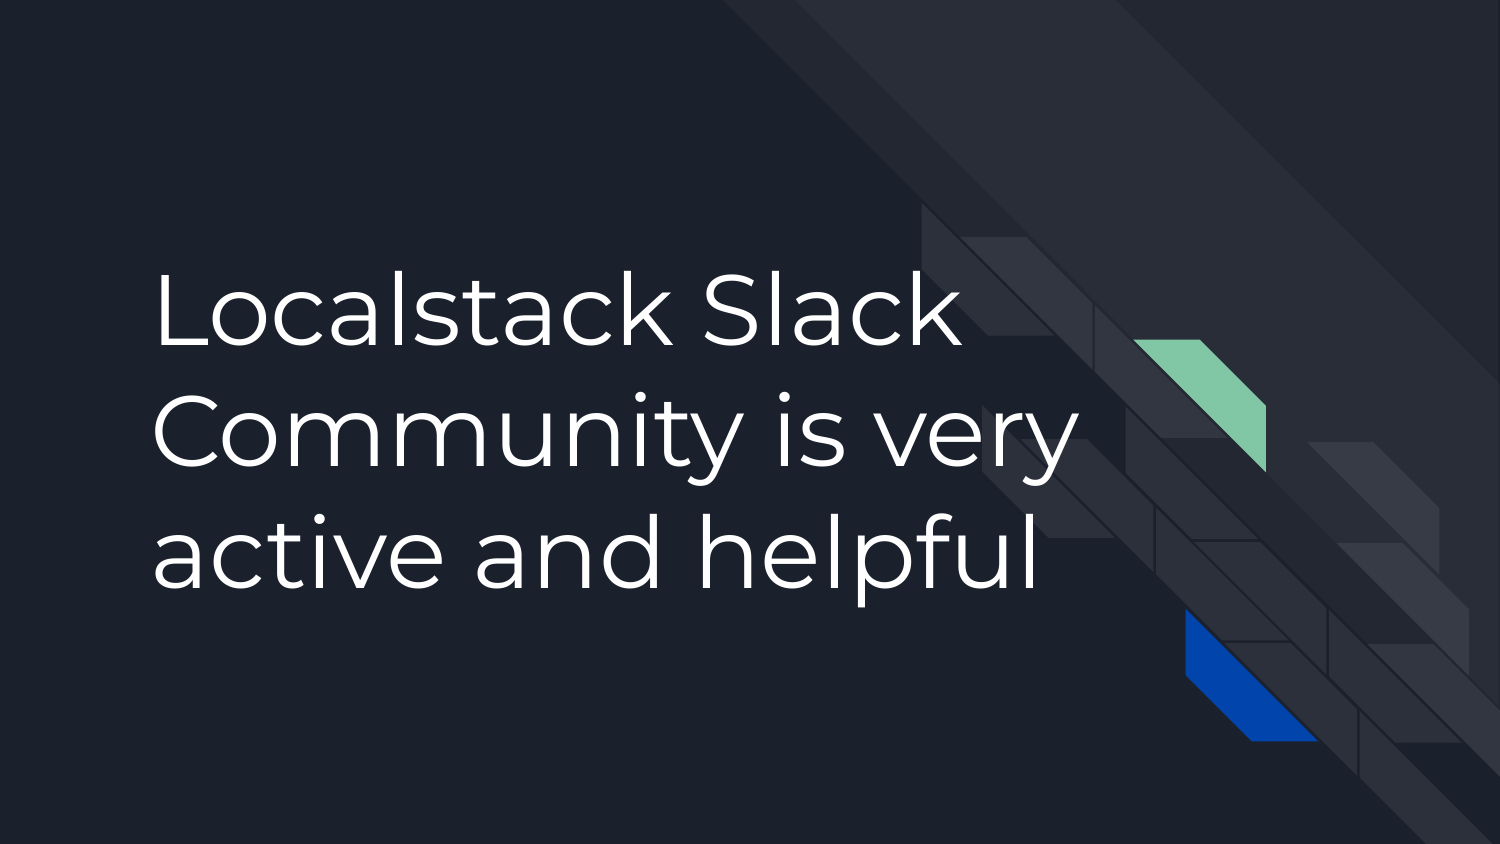

# Localstack Slack Community is very active and helpful